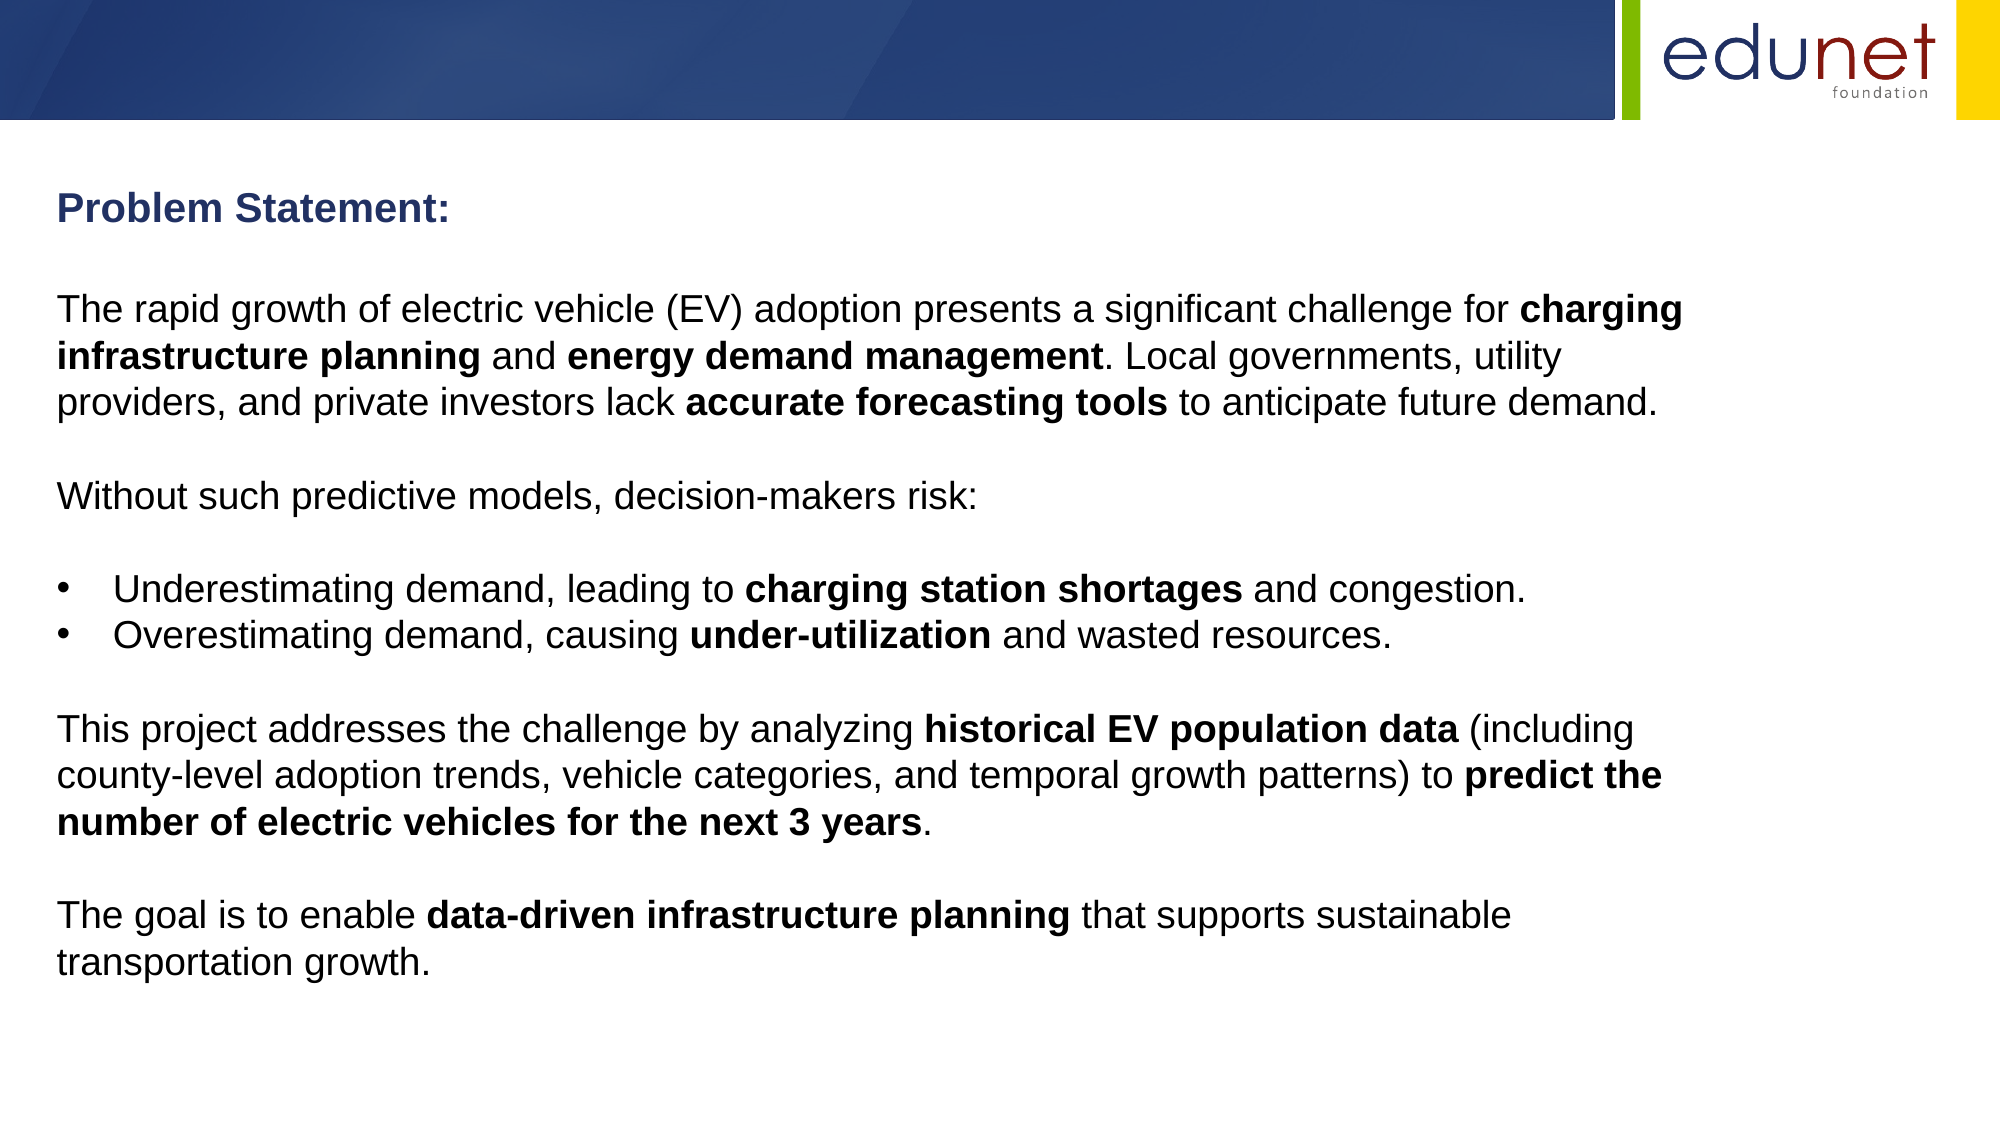

Problem Statement:

The rapid growth of electric vehicle (EV) adoption presents a significant challenge for charging infrastructure planning and energy demand management. Local governments, utility providers, and private investors lack accurate forecasting tools to anticipate future demand.
Without such predictive models, decision-makers risk:

Underestimating demand, leading to charging station shortages and congestion.
Overestimating demand, causing under-utilization and wasted resources.

This project addresses the challenge by analyzing historical EV population data (including county-level adoption trends, vehicle categories, and temporal growth patterns) to predict the number of electric vehicles for the next 3 years.
The goal is to enable data-driven infrastructure planning that supports sustainable transportation growth.